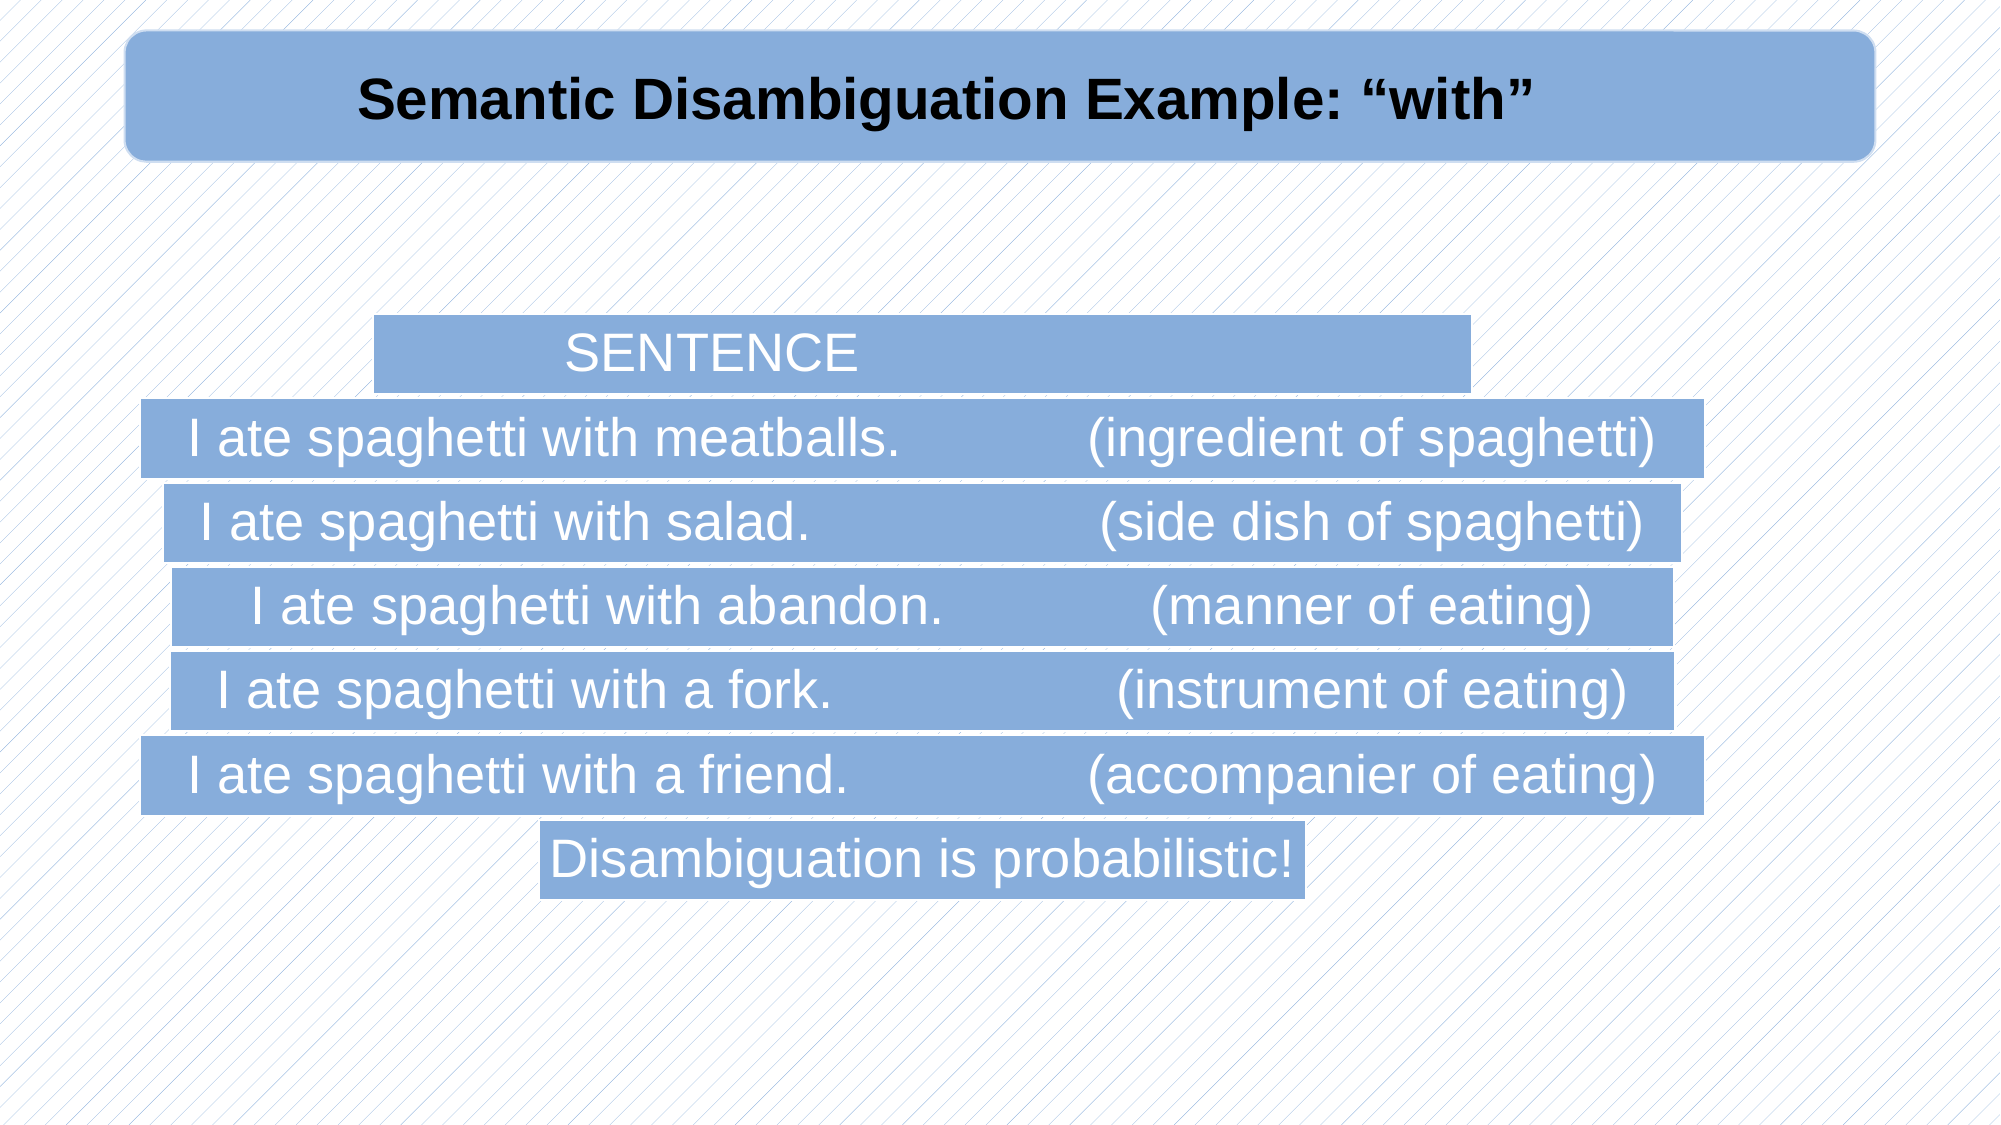

Semantic Disambiguation Example: “with”
SENTENCE
I ate spaghetti with meatballs.		(ingredient of spaghetti)
I ate spaghetti with salad.		(side dish of spaghetti)
I ate spaghetti with abandon. 		(manner of eating)
I ate spaghetti with a fork.		(instrument of eating)
I ate spaghetti with a friend.		(accompanier of eating)
Disambiguation is probabilistic!